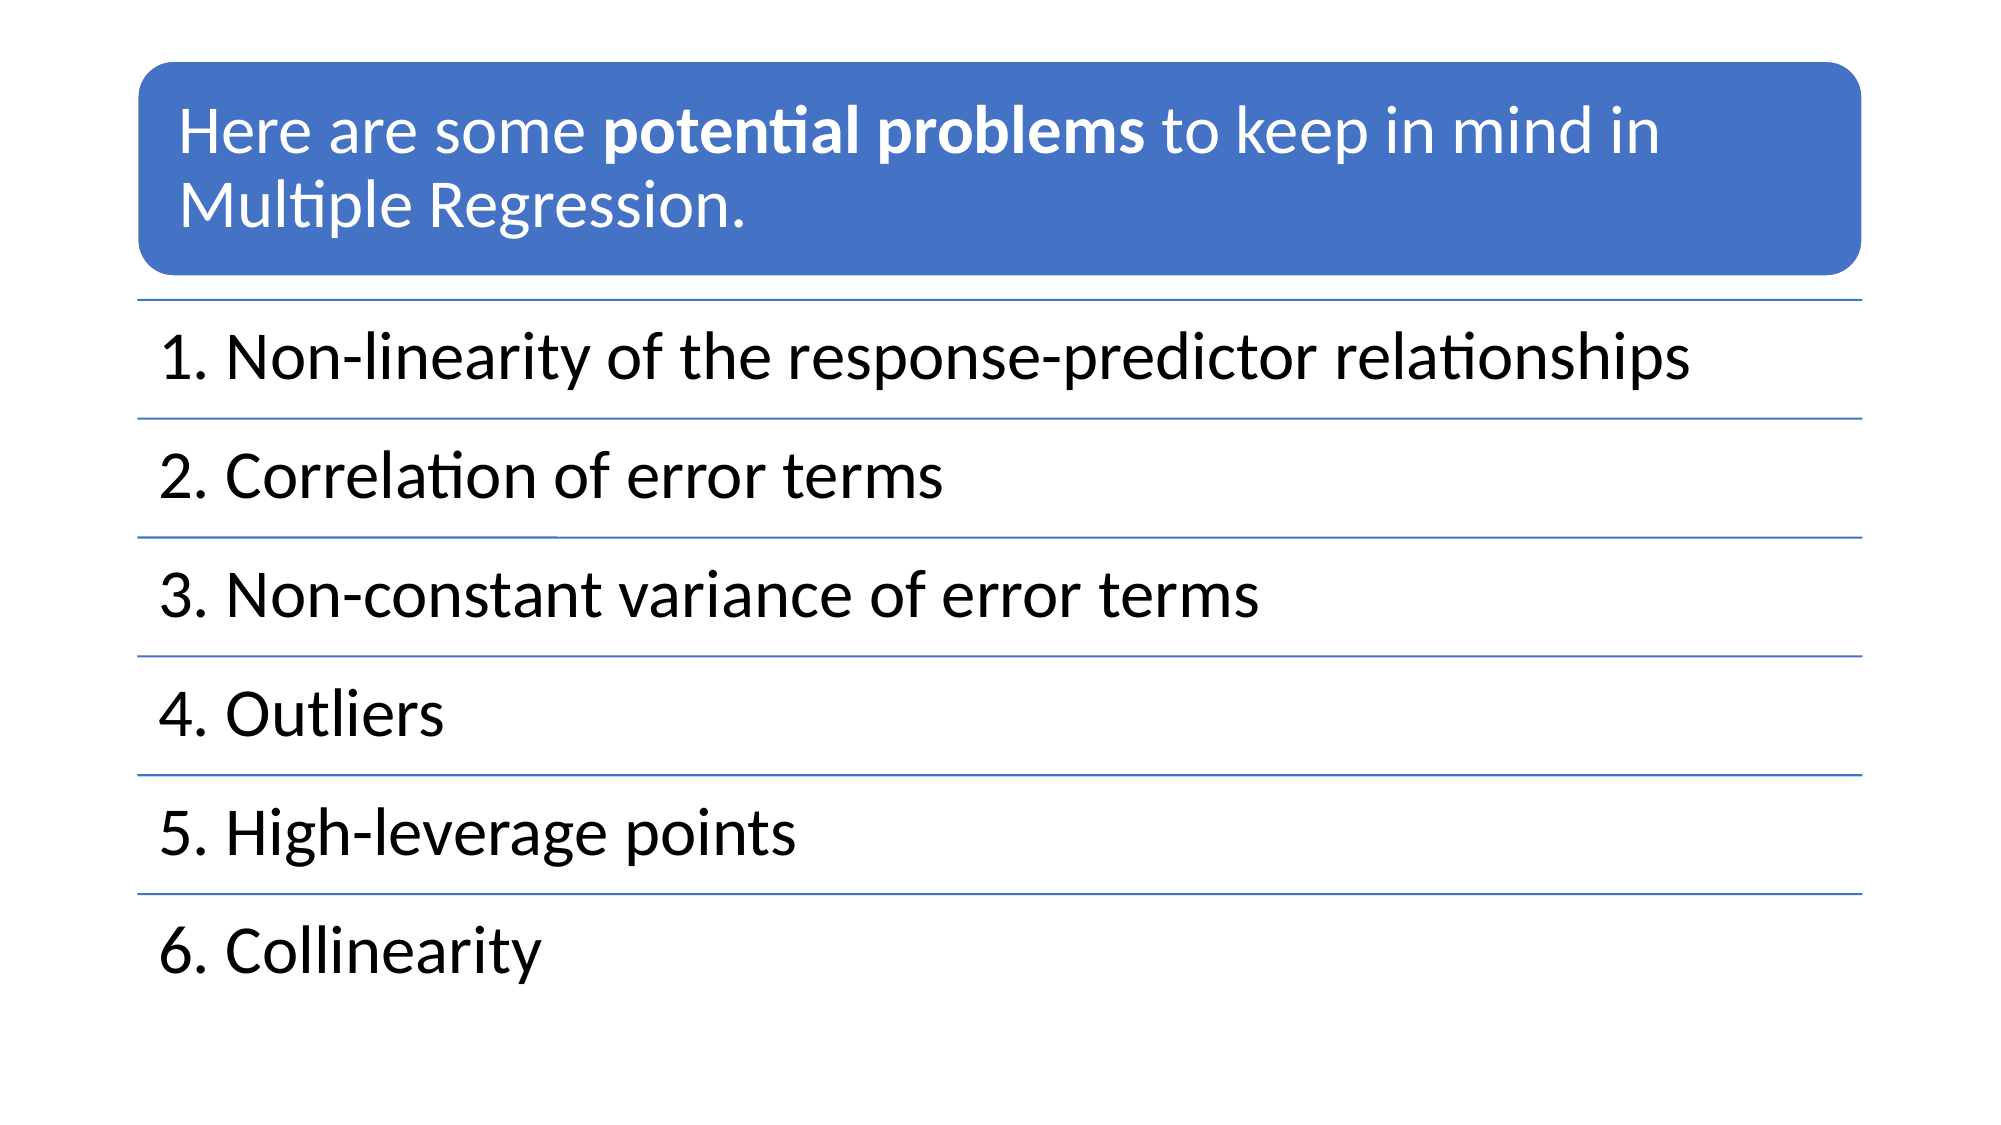

Here are some potential problems to keep in mind in Multiple Regression.
1. Non-linearity of the response-predictor relationships
2. Correlation of error terms
3. Non-constant variance of error terms
4. Outliers
5. High-leverage points
6. Collinearity